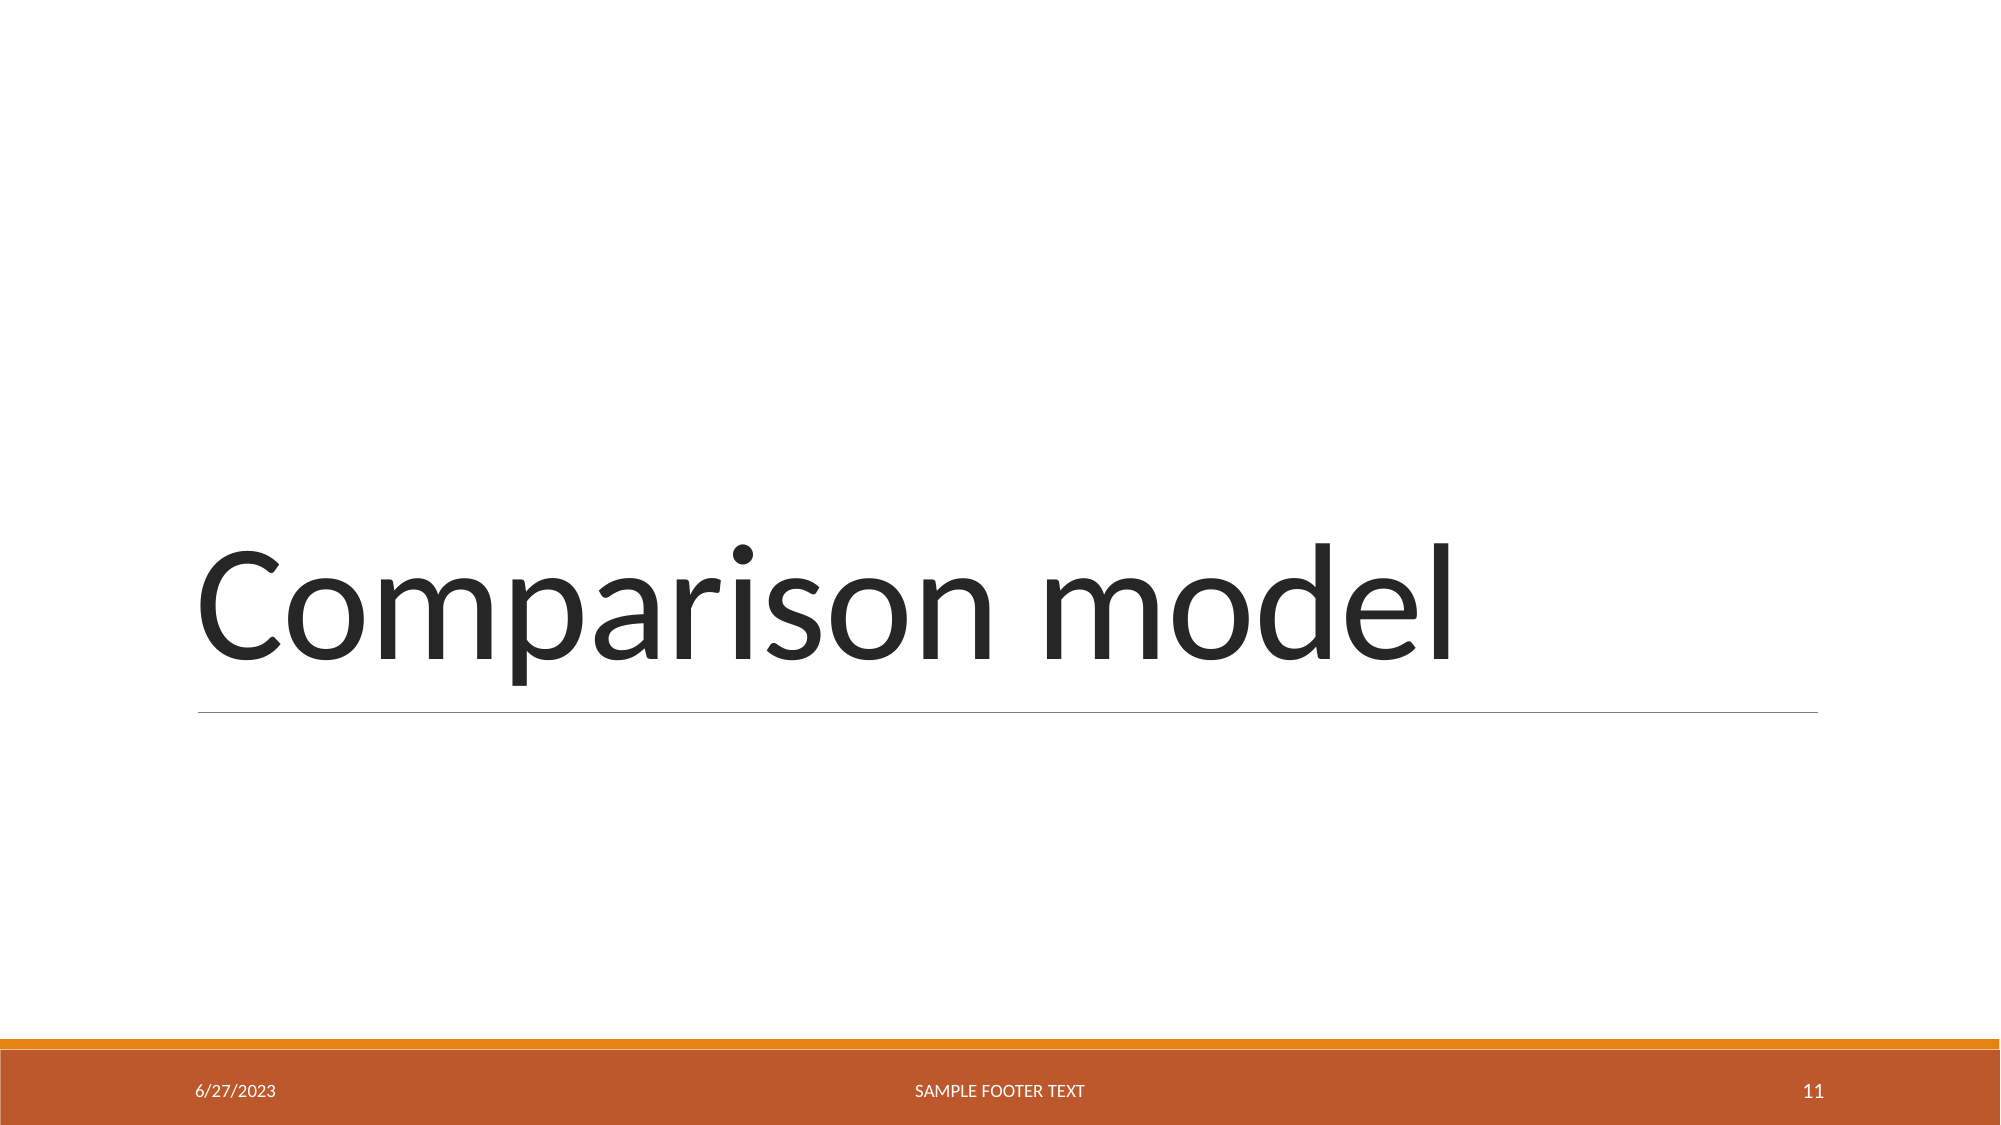

# Comparison model
6/27/2023
Sample Footer Text
11